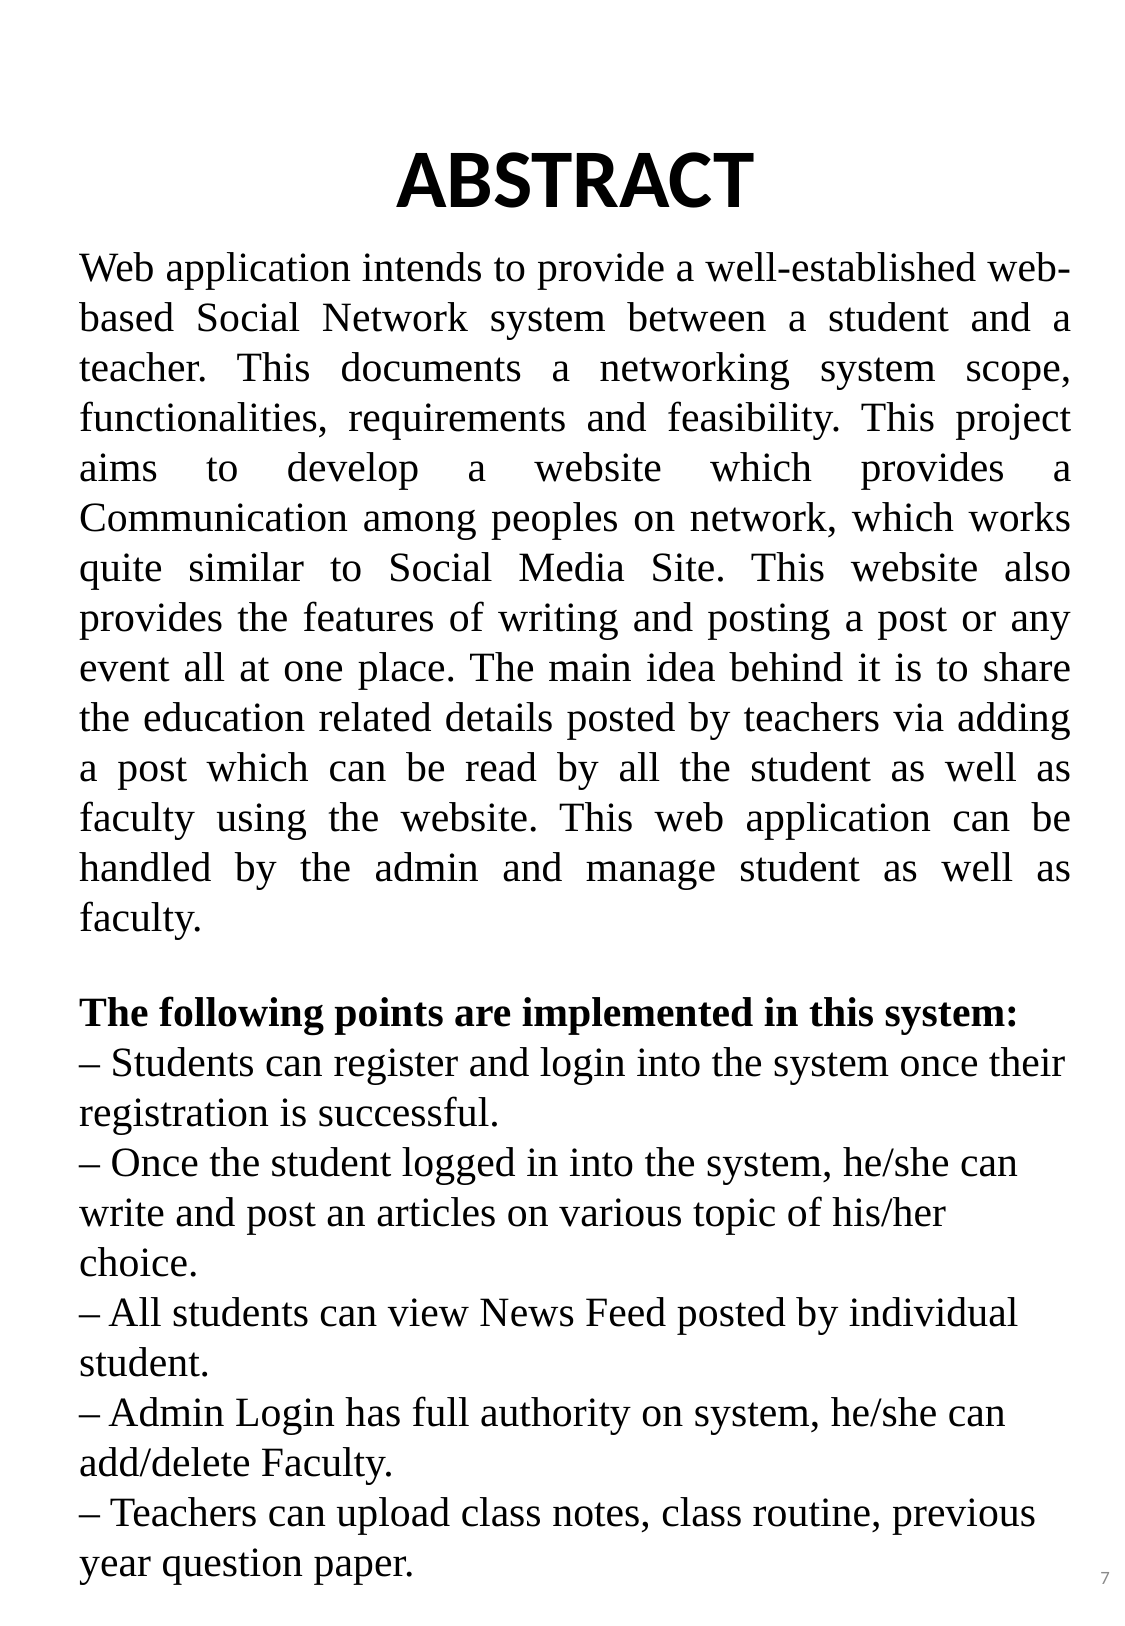

ABSTRACT
Web application intends to provide a well-established web-based Social Network system between a student and a teacher. This documents a networking system scope, functionalities, requirements and feasibility. This project aims to develop a website which provides a Communication among peoples on network, which works quite similar to Social Media Site. This website also provides the features of writing and posting a post or any event all at one place. The main idea behind it is to share the education related details posted by teachers via adding a post which can be read by all the student as well as faculty using the website. This web application can be handled by the admin and manage student as well as faculty.

The following points are implemented in this system:
– Students can register and login into the system once their registration is successful.
– Once the student logged in into the system, he/she can write and post an articles on various topic of his/her choice.
– All students can view News Feed posted by individual student.
– Admin Login has full authority on system, he/she can add/delete Faculty.
– Teachers can upload class notes, class routine, previous year question paper.
7